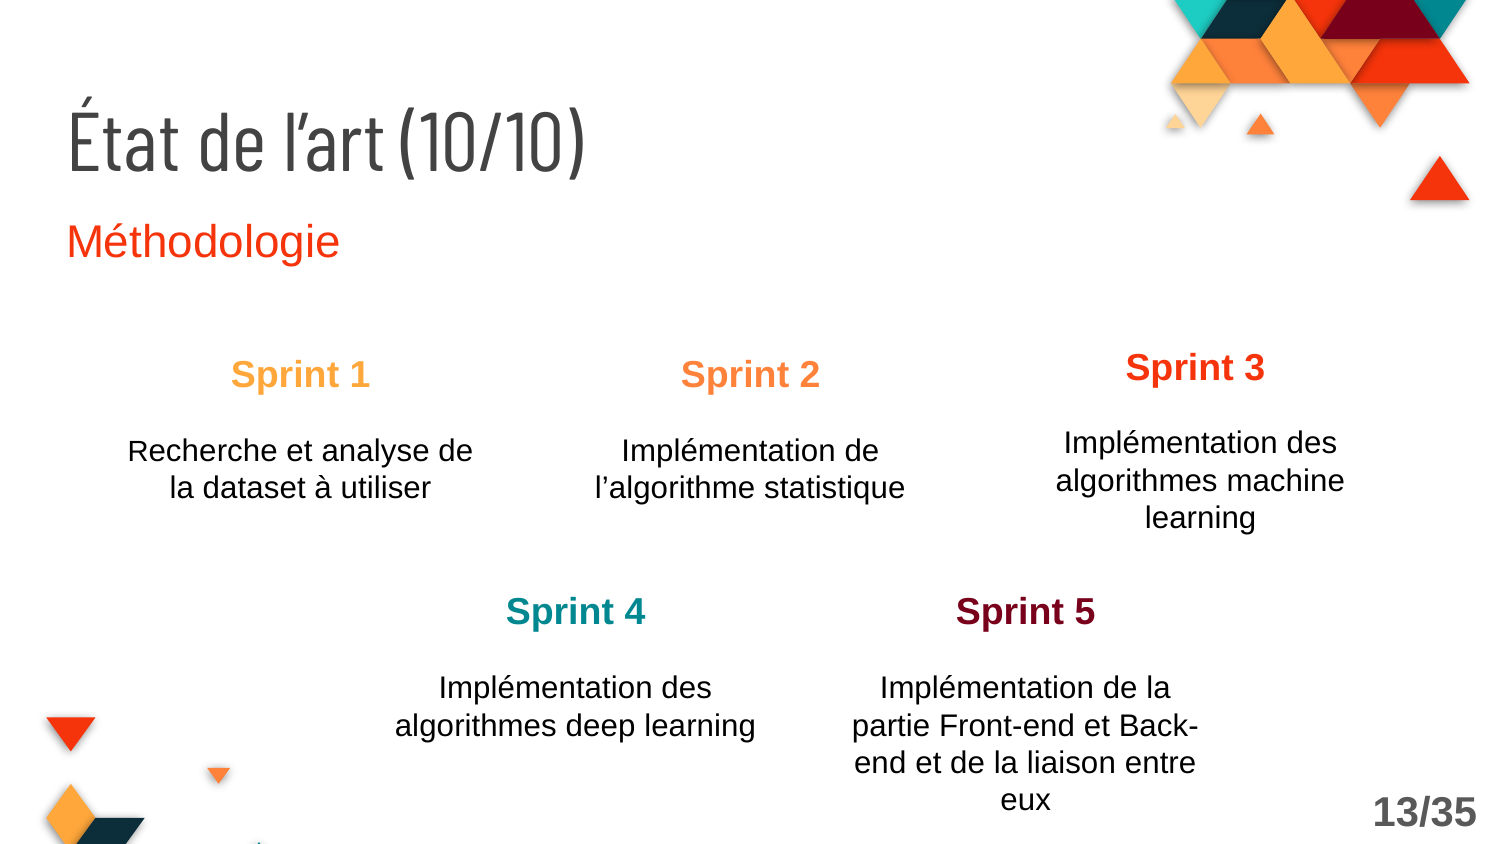

# État de l’art (10/10)

Méthodologie

Sprint 3

Implémentation des algorithmes machine learning
Sprint 1

Recherche et analyse de la dataset à utiliser
Sprint 2

Implémentation de l’algorithme statistique
Sprint 4

Implémentation des algorithmes deep learning
Sprint 5

Implémentation de la partie Front-end et Back-end et de la liaison entre eux

13/35